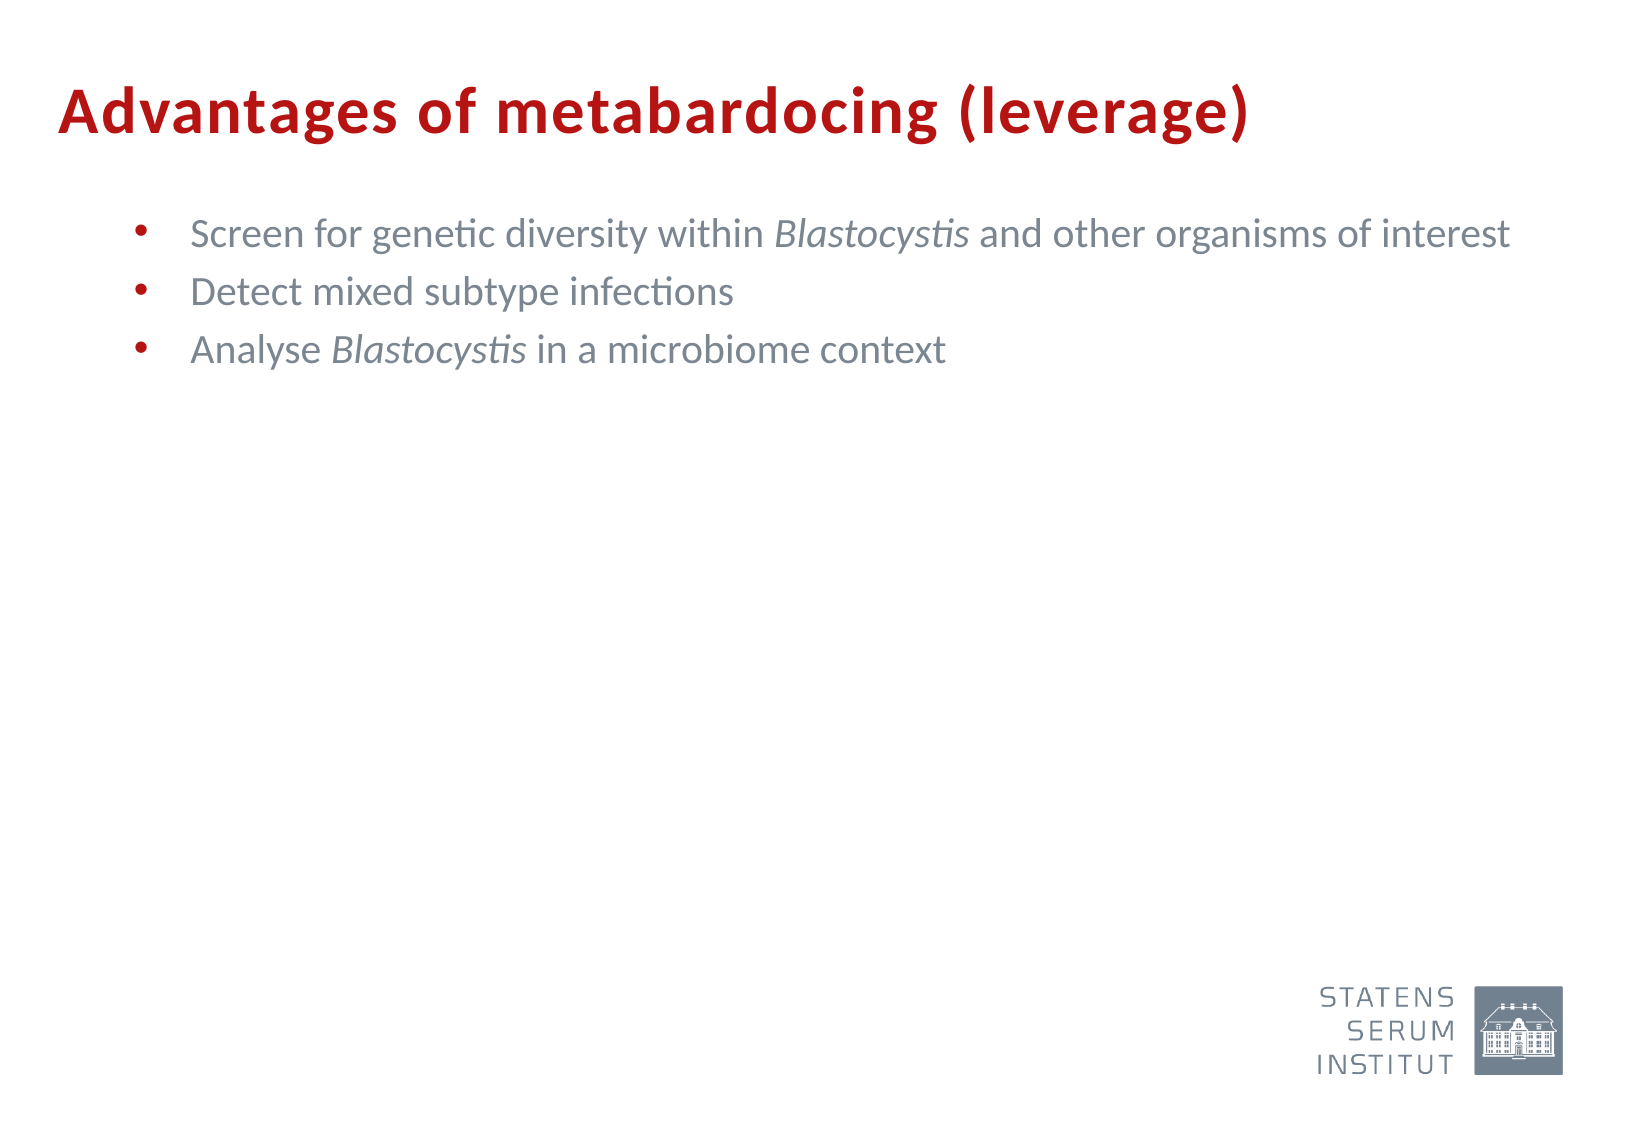

# Advantages of metabardocing (leverage)
Screen for genetic diversity within Blastocystis and other organisms of interest
Detect mixed subtype infections
Analyse Blastocystis in a microbiome context